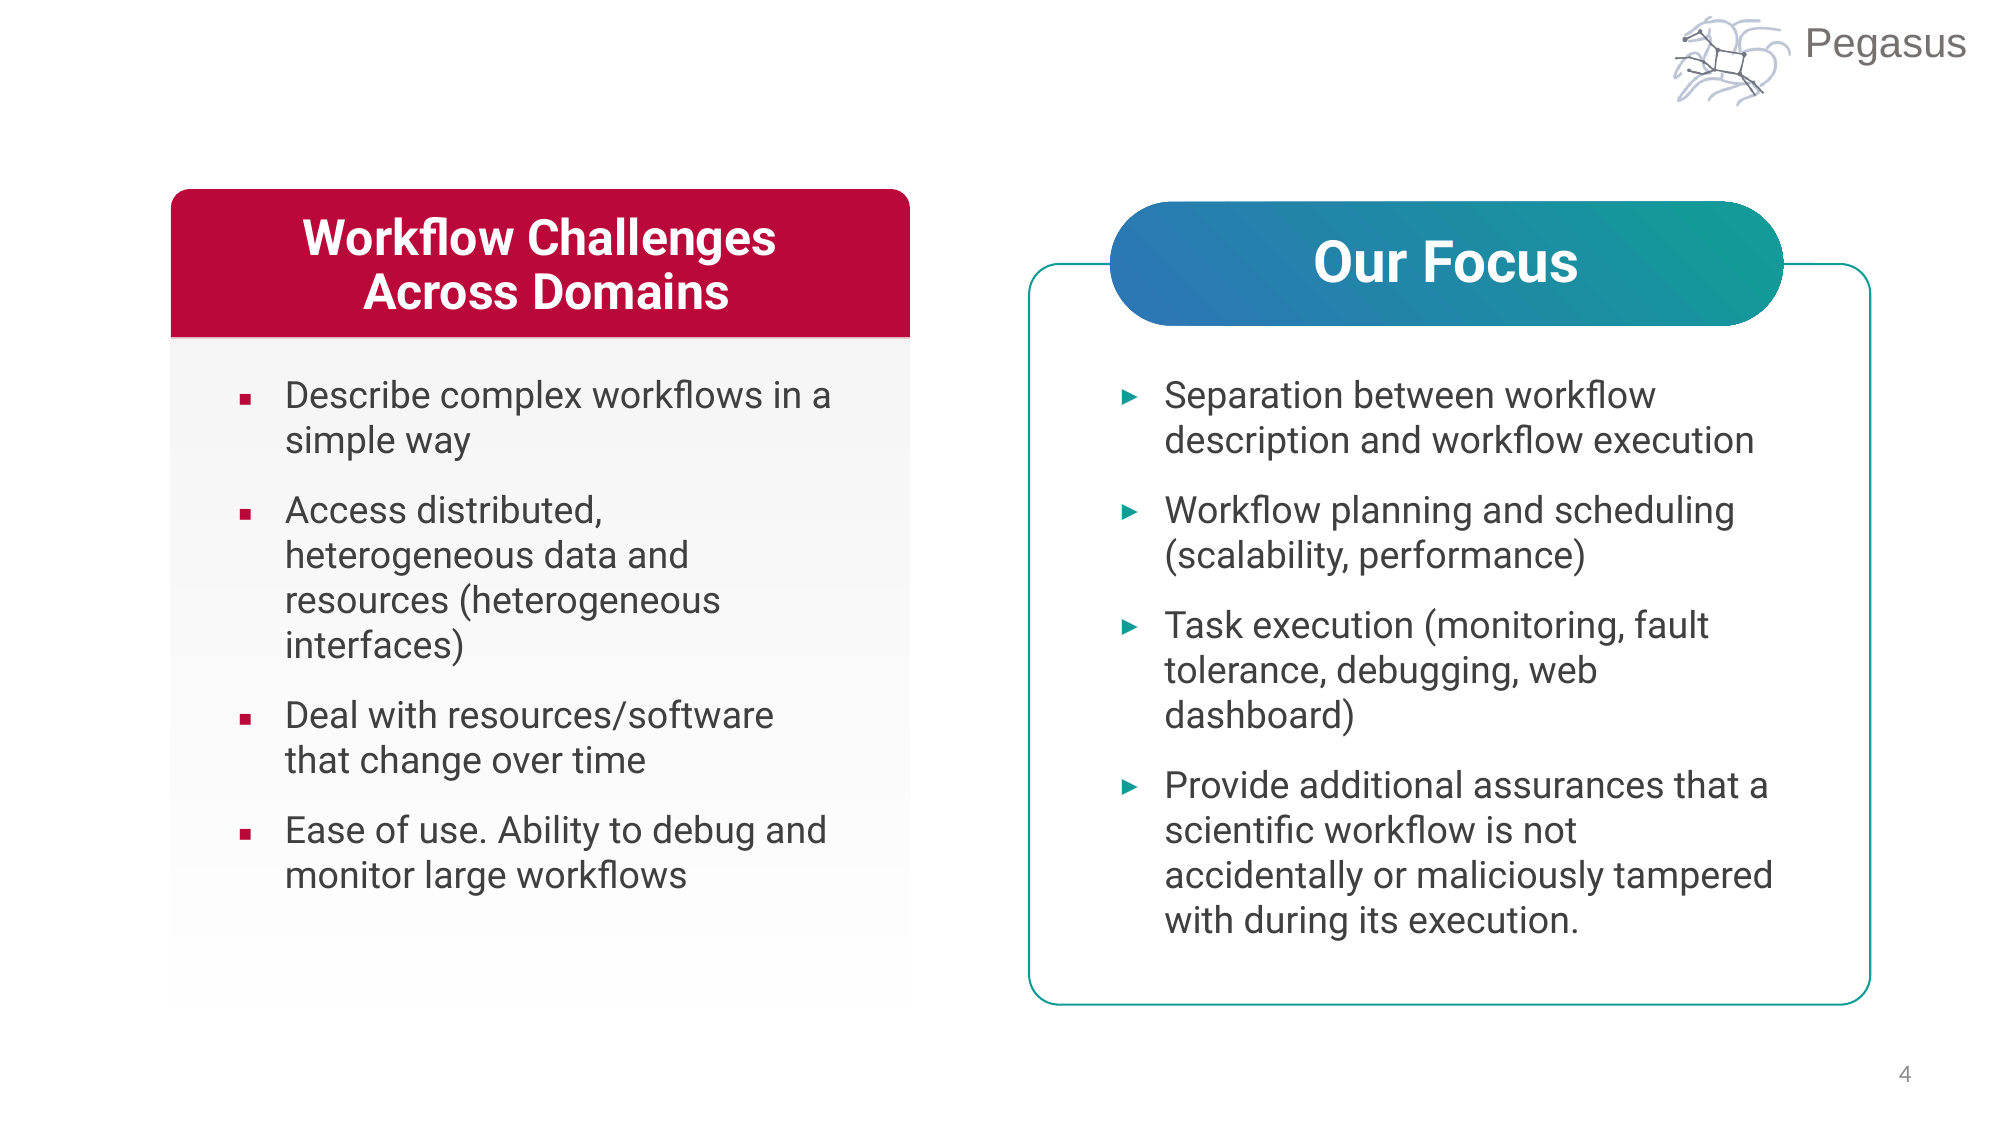

Workflow Challenges
 Across Domains
Our Focus

Describe complex workflows in a simple way
Access distributed, heterogeneous data and resources (heterogeneous interfaces)
Deal with resources/software that change over time
Ease of use. Ability to debug and monitor large workflows
Separation between workflow description and workflow execution
Workflow planning and scheduling (scalability, performance)
Task execution (monitoring, fault tolerance, debugging, web dashboard)
Provide additional assurances that a scientific workflow is not accidentally or maliciously tampered with during its execution.
4